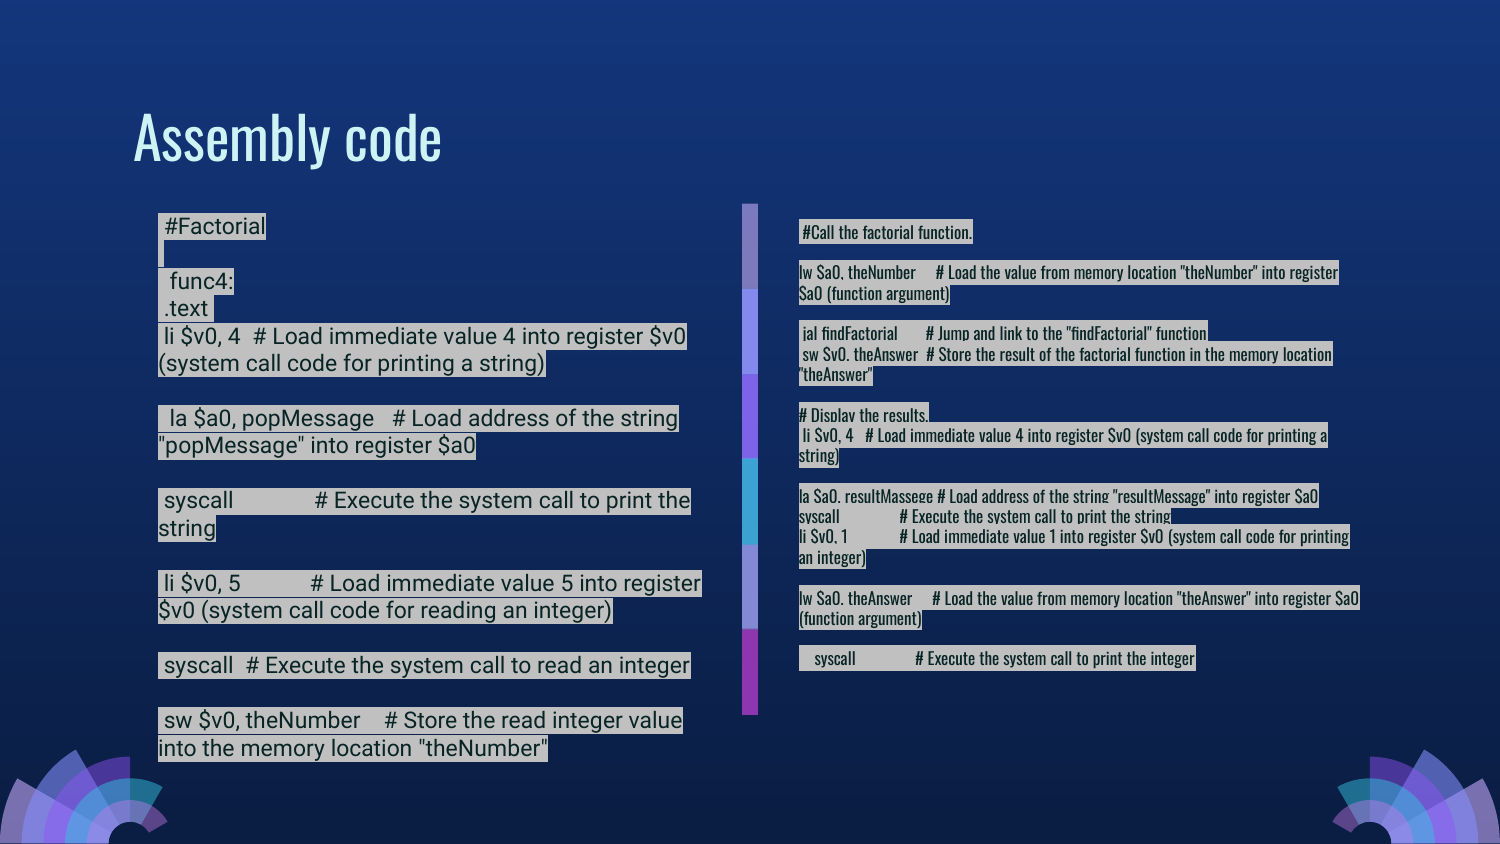

Assembly code
 #Factorial

  func4:
 .text
 li $v0, 4  # Load immediate value 4 into register $v0 (system call code for printing a string)

  la $a0, popMessage   # Load address of the string "popMessage" into register $a0

 syscall              # Execute the system call to print the string

 li $v0, 5            # Load immediate value 5 into register $v0 (system call code for reading an integer)

 syscall  # Execute the system call to read an integer

 sw $v0, theNumber    # Store the read integer value into the memory location "theNumber"

# #Call the factorial function. lw $a0, theNumber     # Load the value from memory location "theNumber" into register $a0 (function argument) jal findFactorial       # Jump and link to the "findFactorial" function sw $v0, theAnswer  # Store the result of the factorial function in the memory location "theAnswer" # Display the results. li $v0, 4   # Load immediate value 4 into register $v0 (system call code for printing a string) la $a0, resultMassege # Load address of the string "resultMessage" into register $a0 syscall               # Execute the system call to print the string li $v0, 1             # Load immediate value 1 into register $v0 (system call code for printing an integer) lw $a0, theAnswer     # Load the value from memory location "theAnswer" into register $a0 (function argument) syscall               # Execute the system call to print the integer